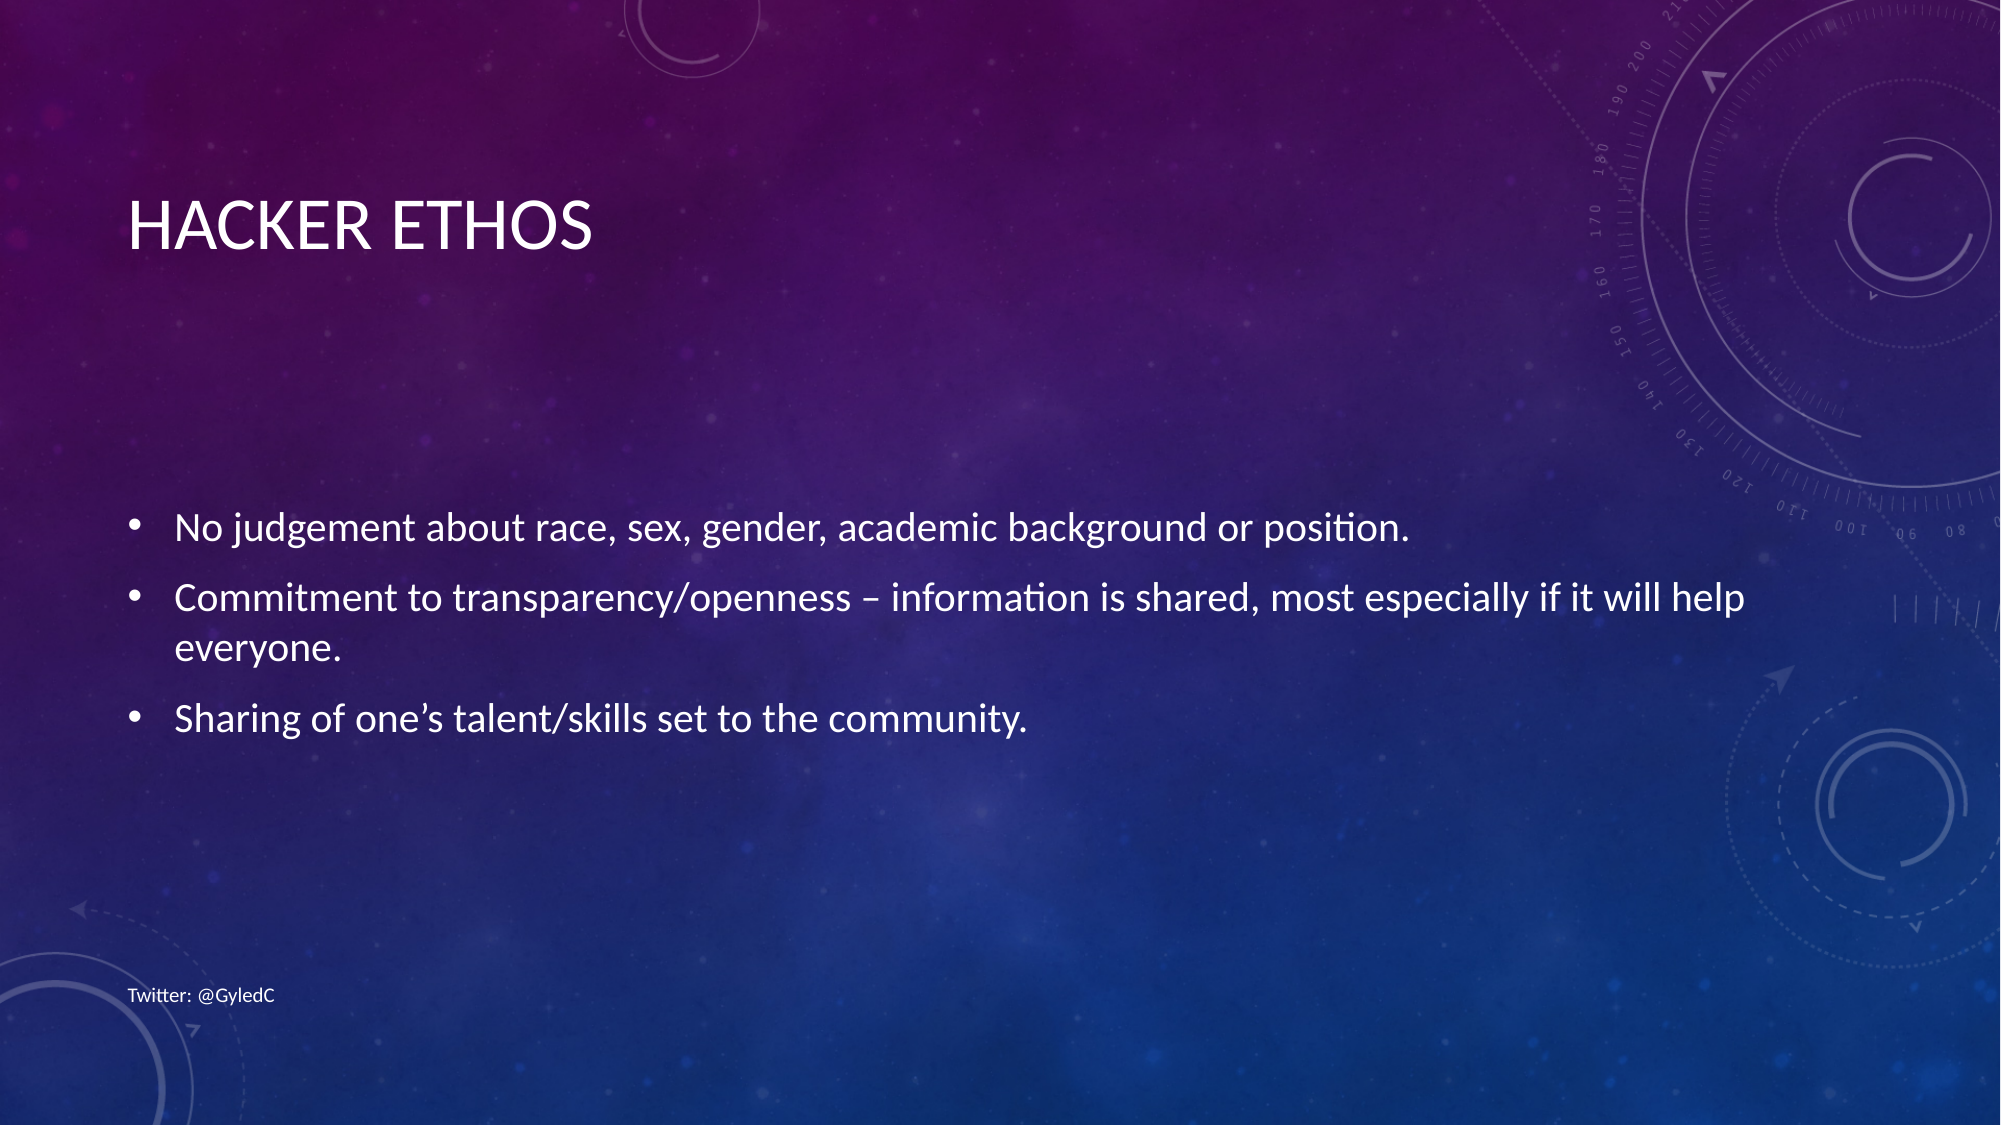

# Hacker ethos

No judgement about race, sex, gender, academic background or position.
Commitment to transparency/openness – information is shared, most especially if it will help everyone.
Sharing of one’s talent/skills set to the community.

Twitter: @GyledC